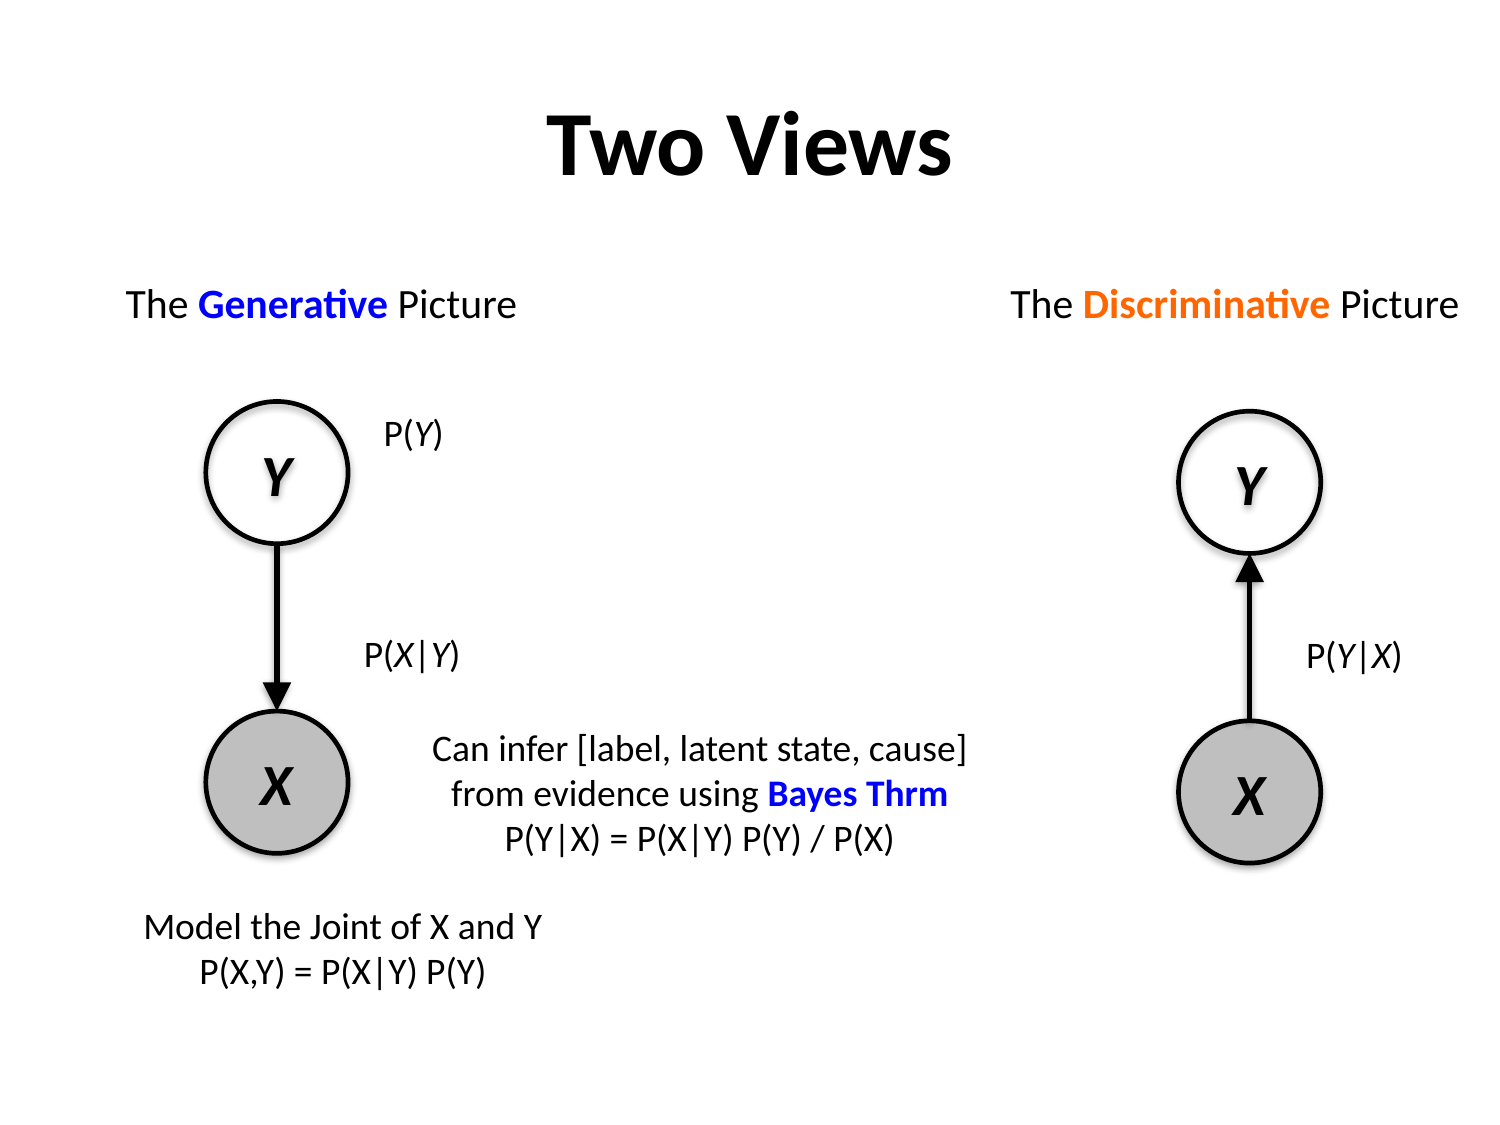

# Two Views
The Generative Picture
The Discriminative Picture
Y
P(Y)
Y
P(X|Y)
P(Y|X)
X
Can infer [label, latent state, cause] from evidence using Bayes Thrm
P(Y|X) = P(X|Y) P(Y) / P(X)
X
Model the Joint of X and Y
P(X,Y) = P(X|Y) P(Y)